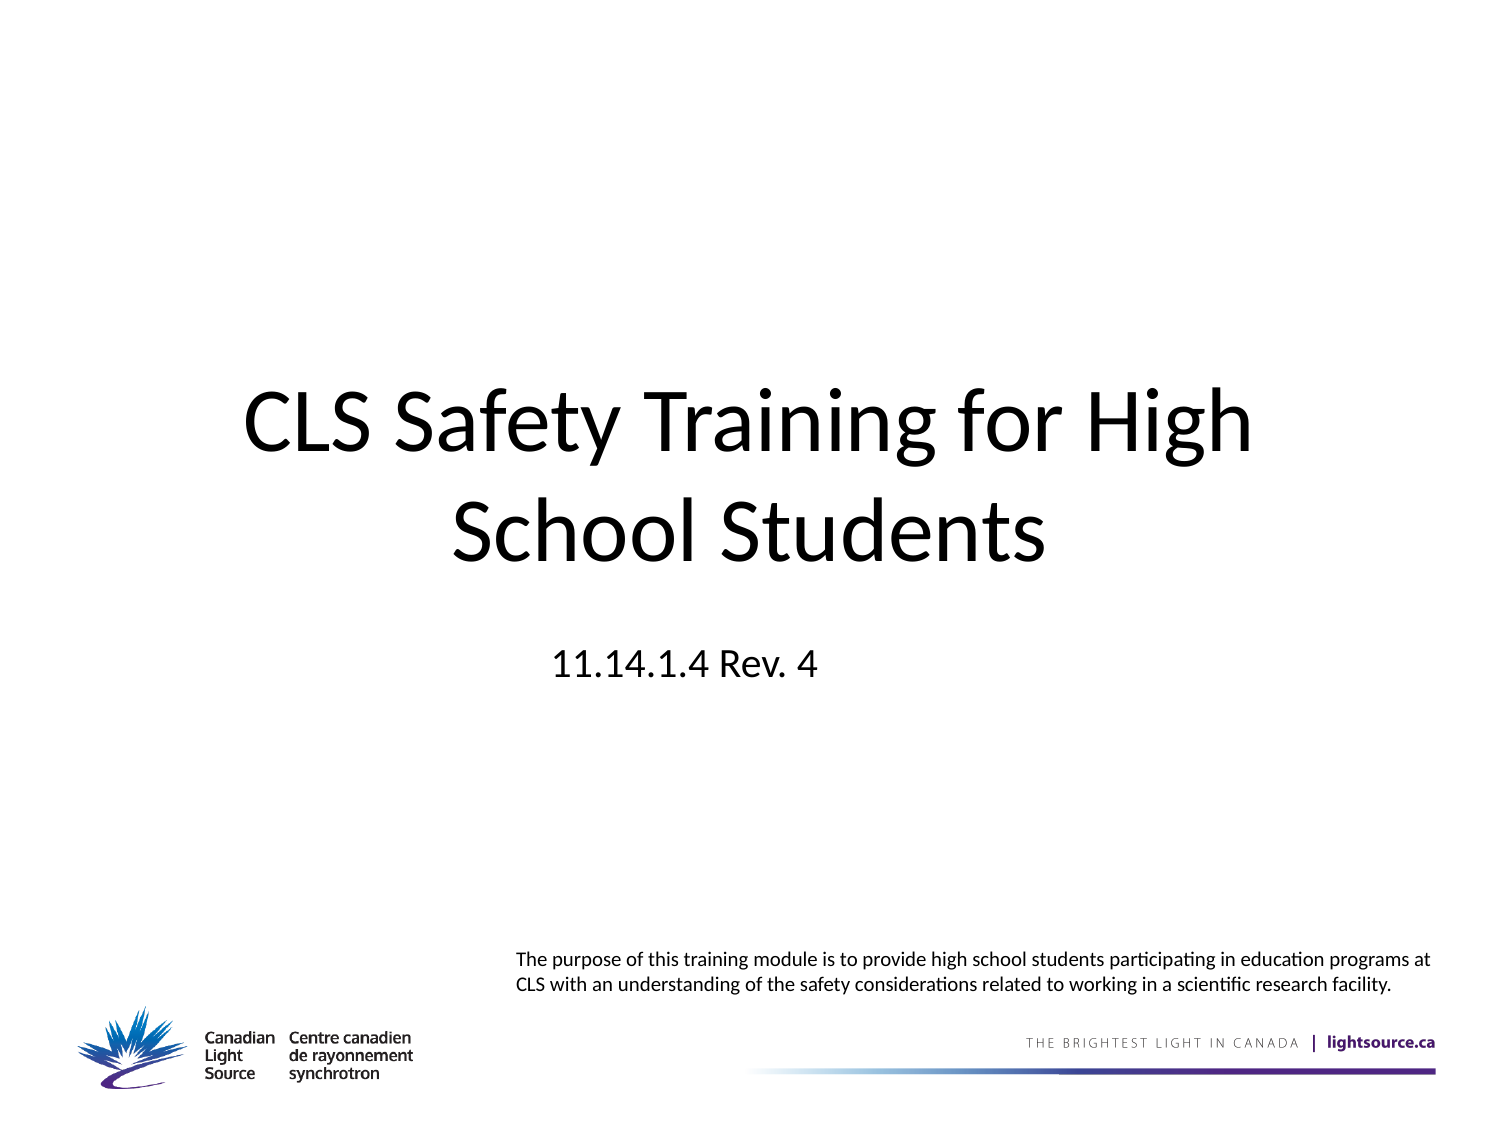

# CLS Safety Training for High School Students
11.14.1.4 Rev. 4
The purpose of this training module is to provide high school students participating in education programs at CLS with an understanding of the safety considerations related to working in a scientific research facility.